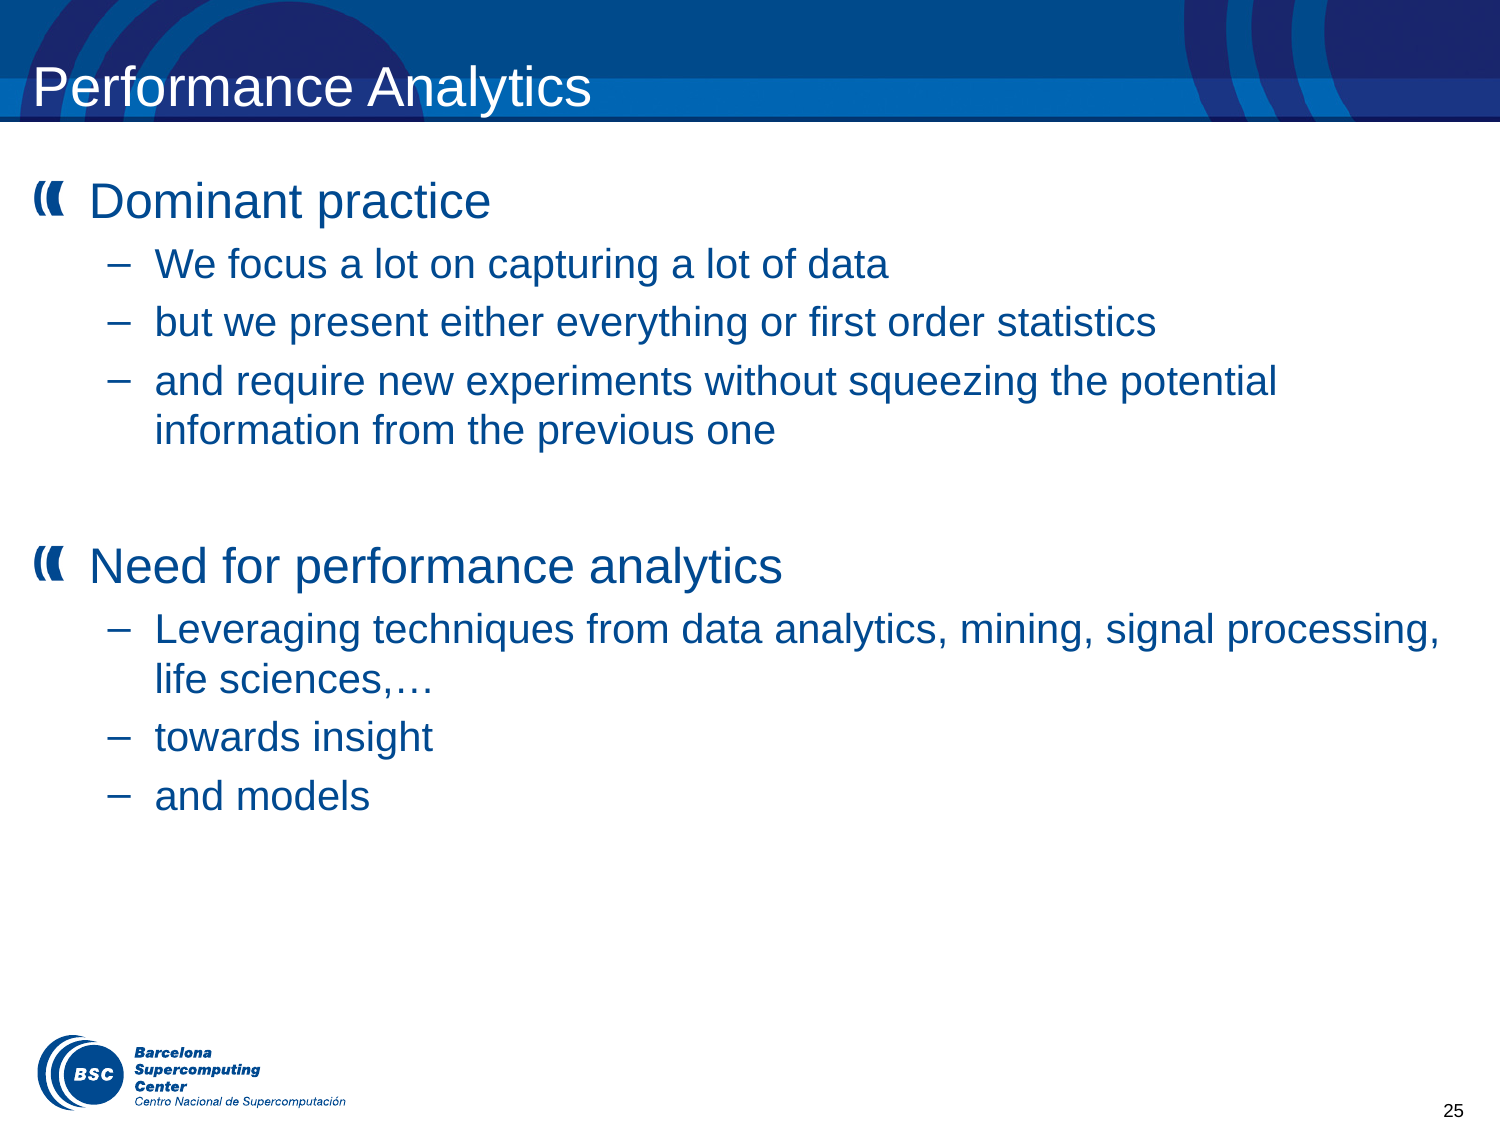

# Performance Analytics
Dominant practice
We focus a lot on capturing a lot of data
but we present either everything or first order statistics
and require new experiments without squeezing the potential information from the previous one

Need for performance analytics
Leveraging techniques from data analytics, mining, signal processing, life sciences,…
towards insight
and models